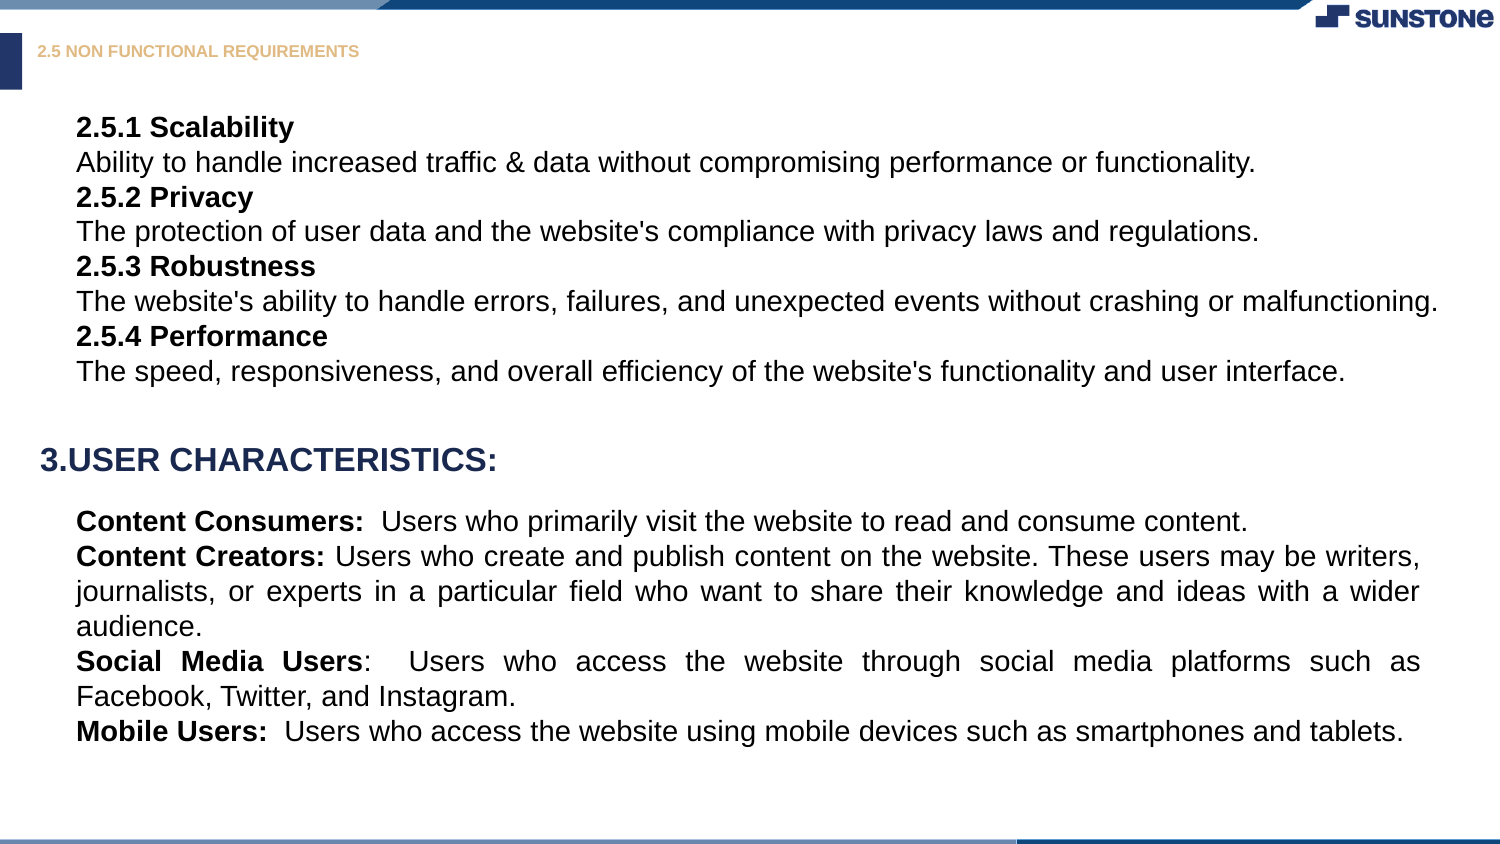

# 2.5 NON FUNCTIONAL REQUIREMENTS
2.5.1 Scalability
Ability to handle increased traffic & data without compromising performance or functionality.
2.5.2 Privacy
The protection of user data and the website's compliance with privacy laws and regulations.
2.5.3 Robustness
The website's ability to handle errors, failures, and unexpected events without crashing or malfunctioning.
2.5.4 Performance
The speed, responsiveness, and overall efficiency of the website's functionality and user interface.
3.USER CHARACTERISTICS:

Content Consumers:  Users who primarily visit the website to read and consume content.
Content Creators: Users who create and publish content on the website. These users may be writers, journalists, or experts in a particular field who want to share their knowledge and ideas with a wider audience.
Social Media Users:  Users who access the website through social media platforms such as Facebook, Twitter, and Instagram.
Mobile Users:  Users who access the website using mobile devices such as smartphones and tablets.